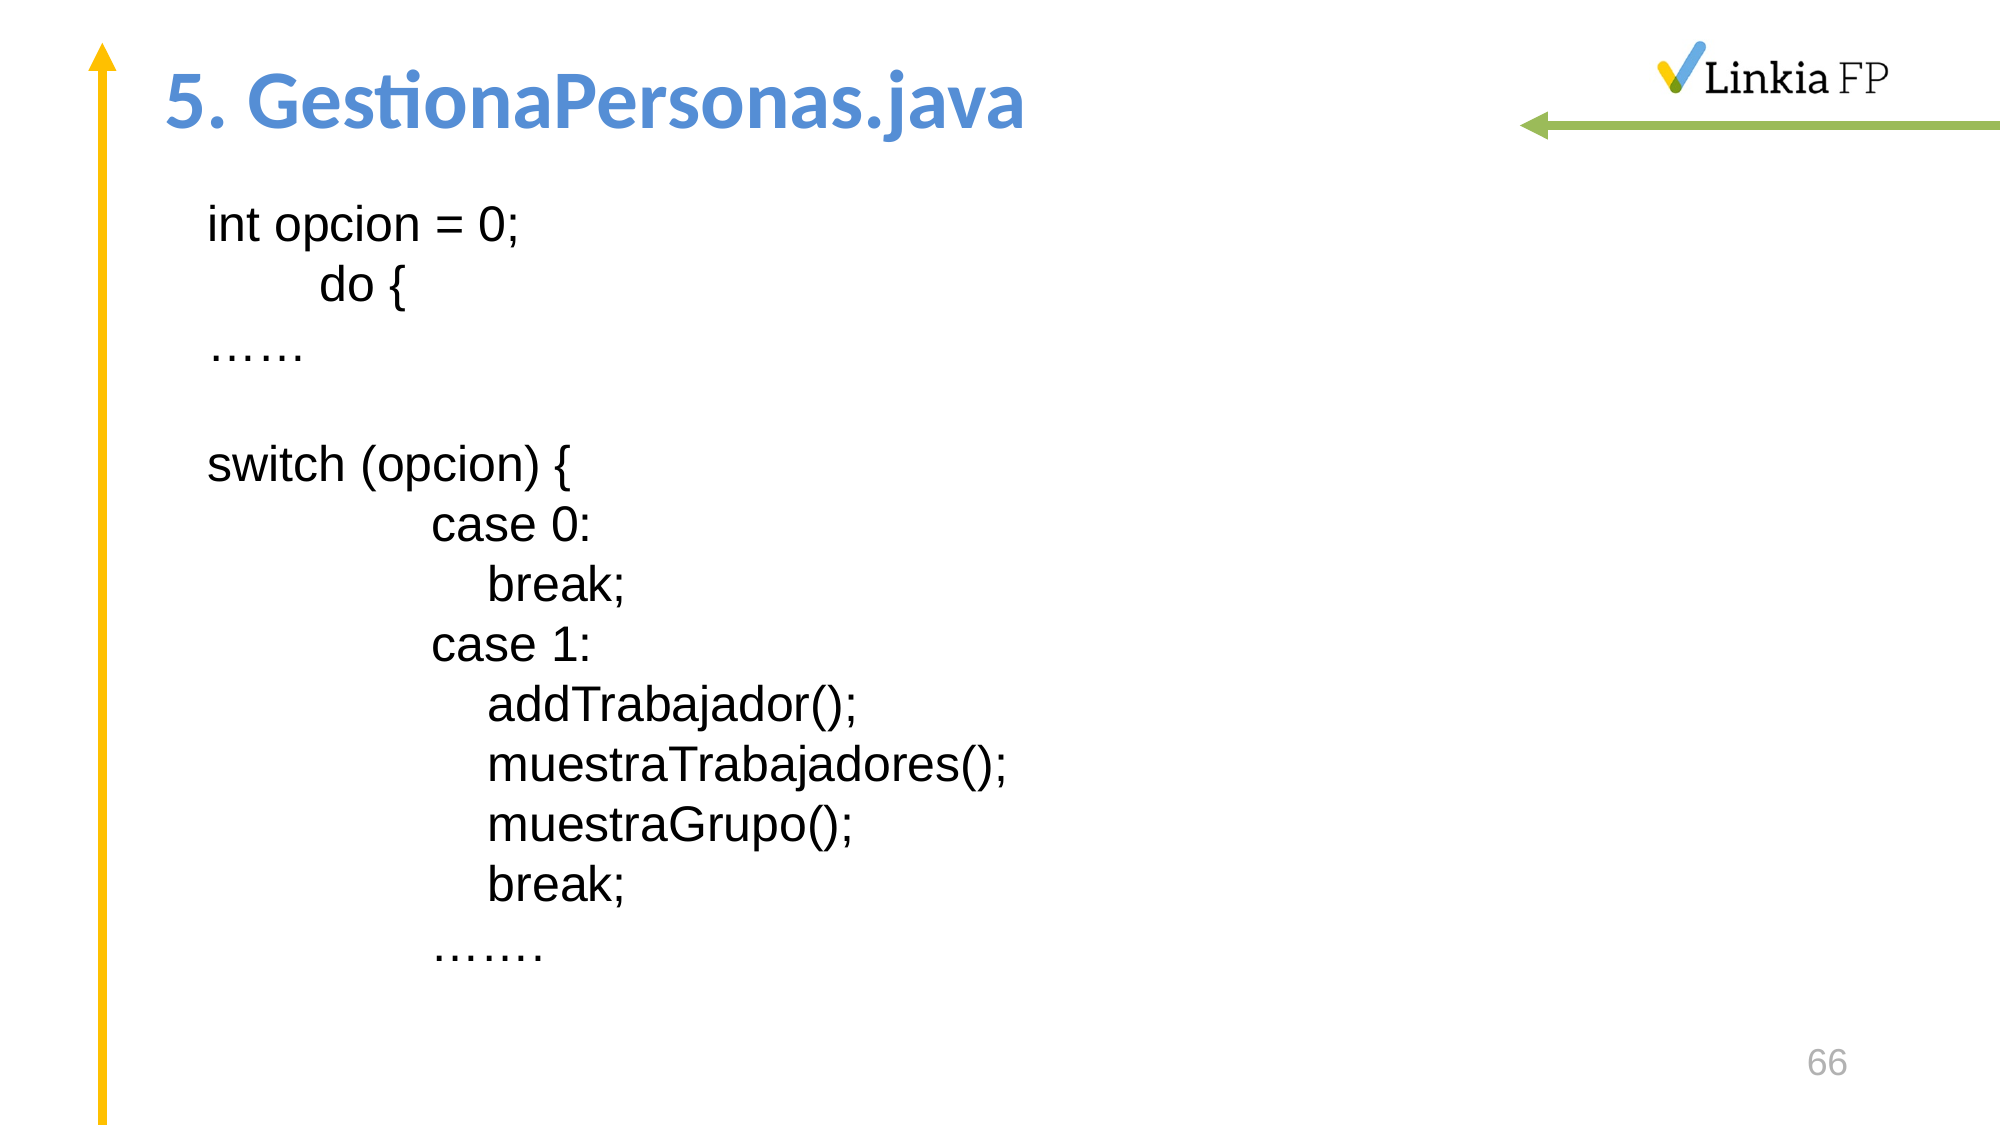

# 5. GestionaPersonas.java
int opcion = 0;
        do {
……

switch (opcion) {
                case 0:
                    break;
                case 1:
                    addTrabajador();
                    muestraTrabajadores();
                    muestraGrupo();
                    break;
                …….

66